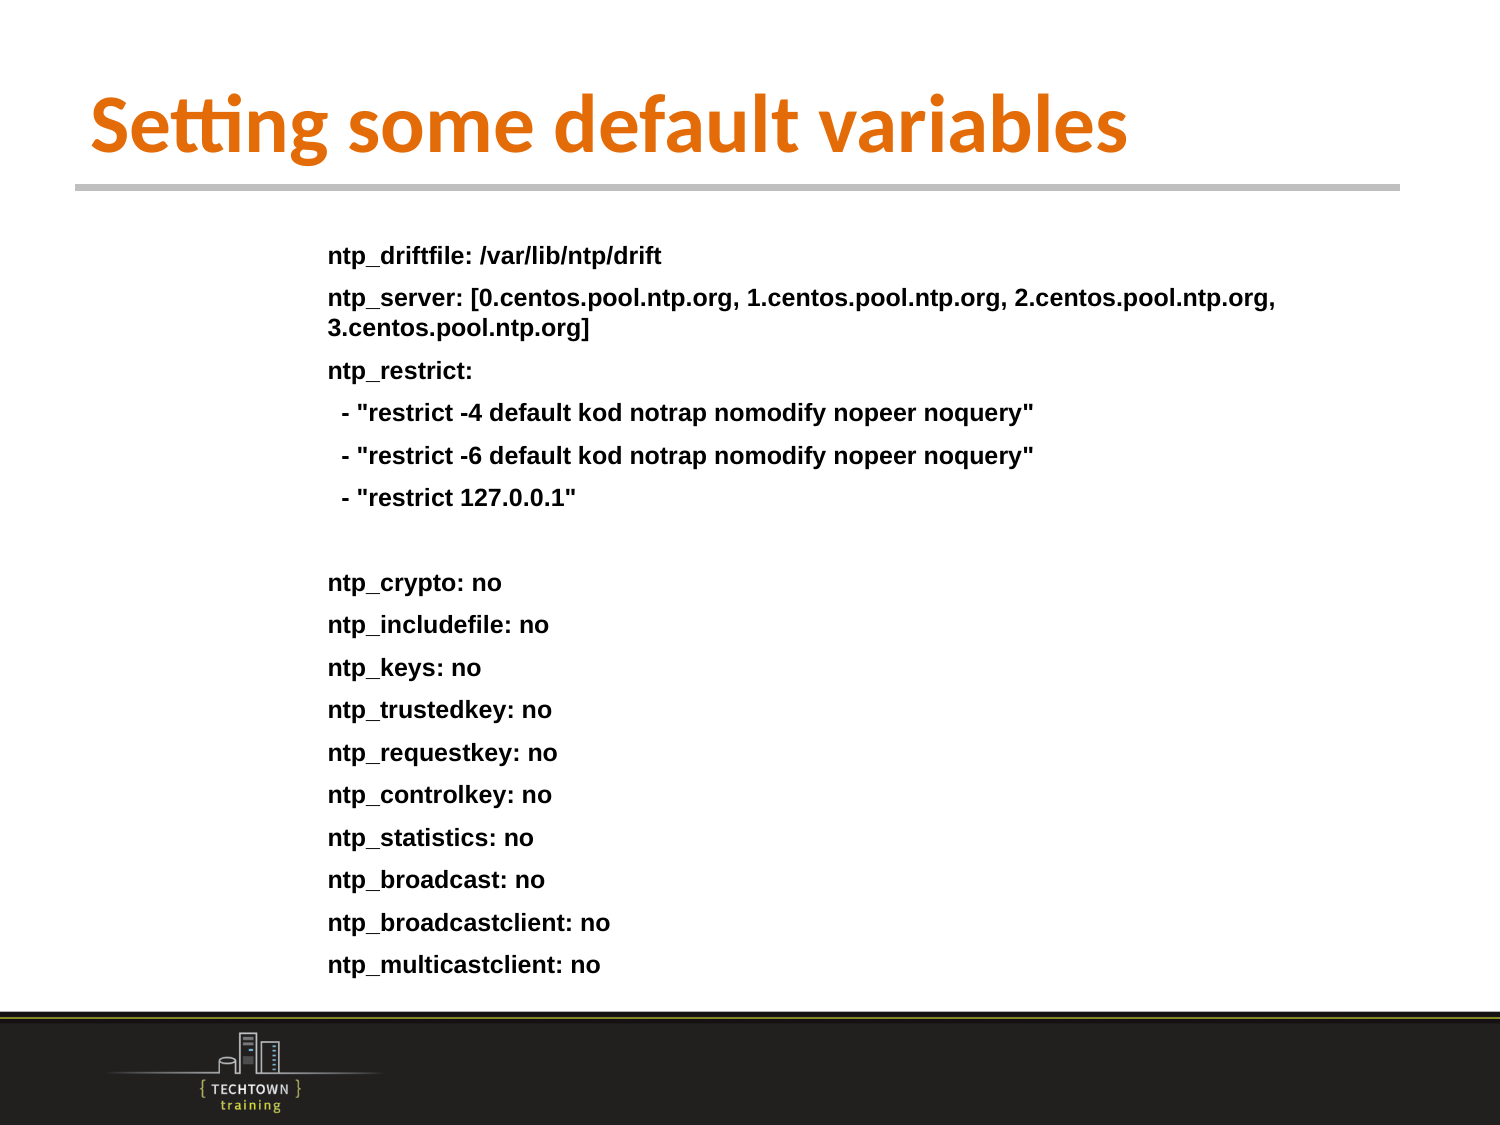

# Setting some default variables
ntp_driftfile: /var/lib/ntp/drift
ntp_server: [0.centos.pool.ntp.org, 1.centos.pool.ntp.org, 2.centos.pool.ntp.org, 3.centos.pool.ntp.org]
ntp_restrict:
  - "restrict -4 default kod notrap nomodify nopeer noquery"
  - "restrict -6 default kod notrap nomodify nopeer noquery"
  - "restrict 127.0.0.1"

ntp_crypto: no
ntp_includefile: no
ntp_keys: no
ntp_trustedkey: no
ntp_requestkey: no
ntp_controlkey: no
ntp_statistics: no
ntp_broadcast: no
ntp_broadcastclient: no
ntp_multicastclient: no